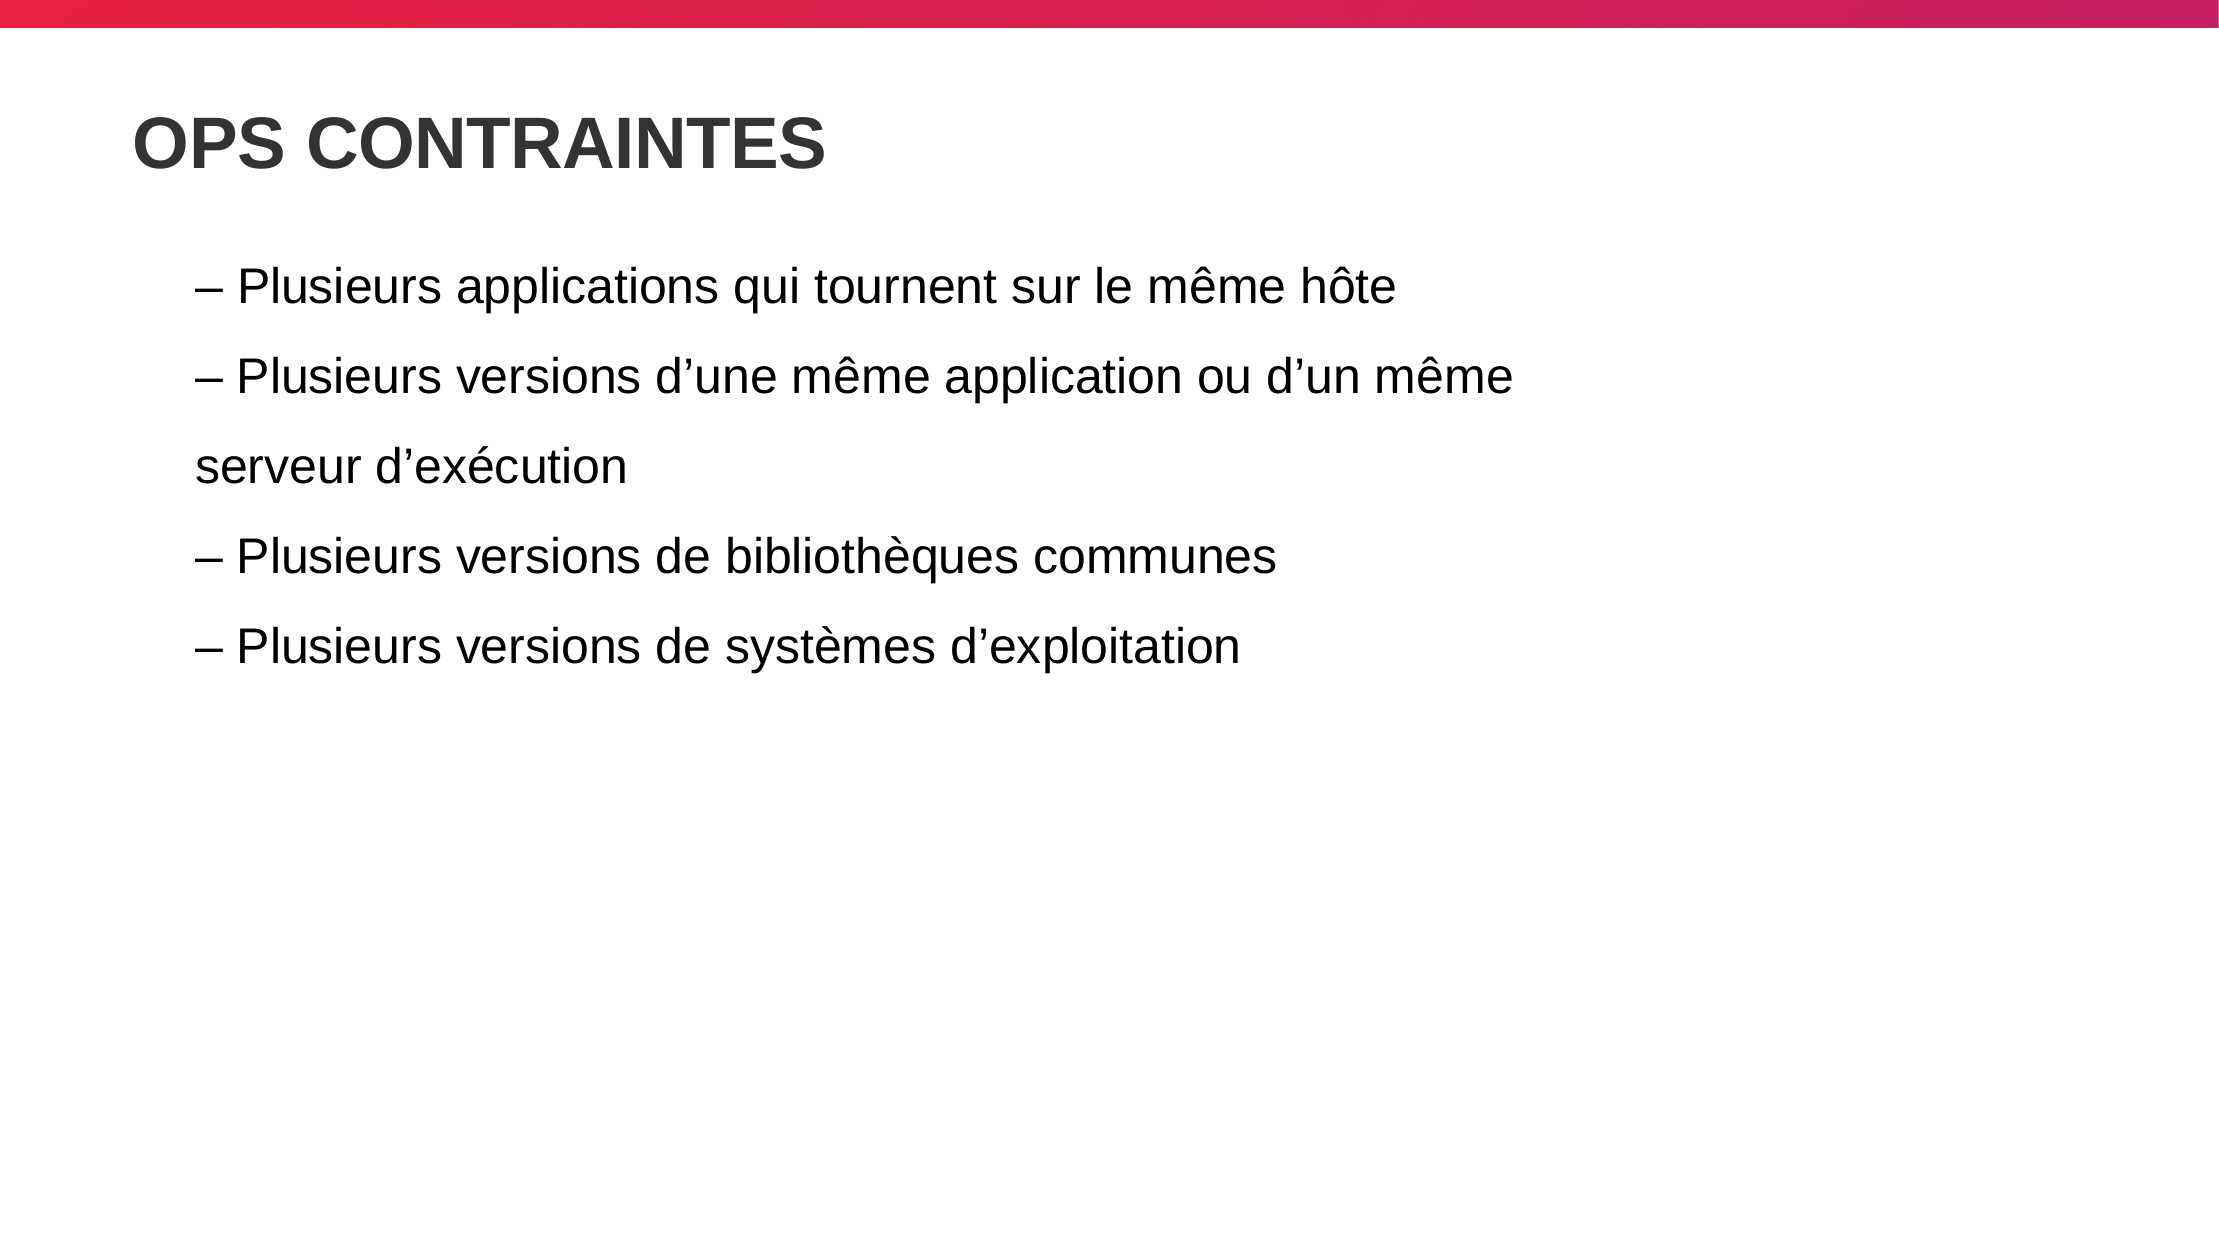

# OPS CONTRAINTES
– Plusieurs applications qui tournent sur le même hôte
– Plusieurs versions d’une même application ou d’un même serveur d’exécution
– Plusieurs versions de bibliothèques communes
– Plusieurs versions de systèmes d’exploitation